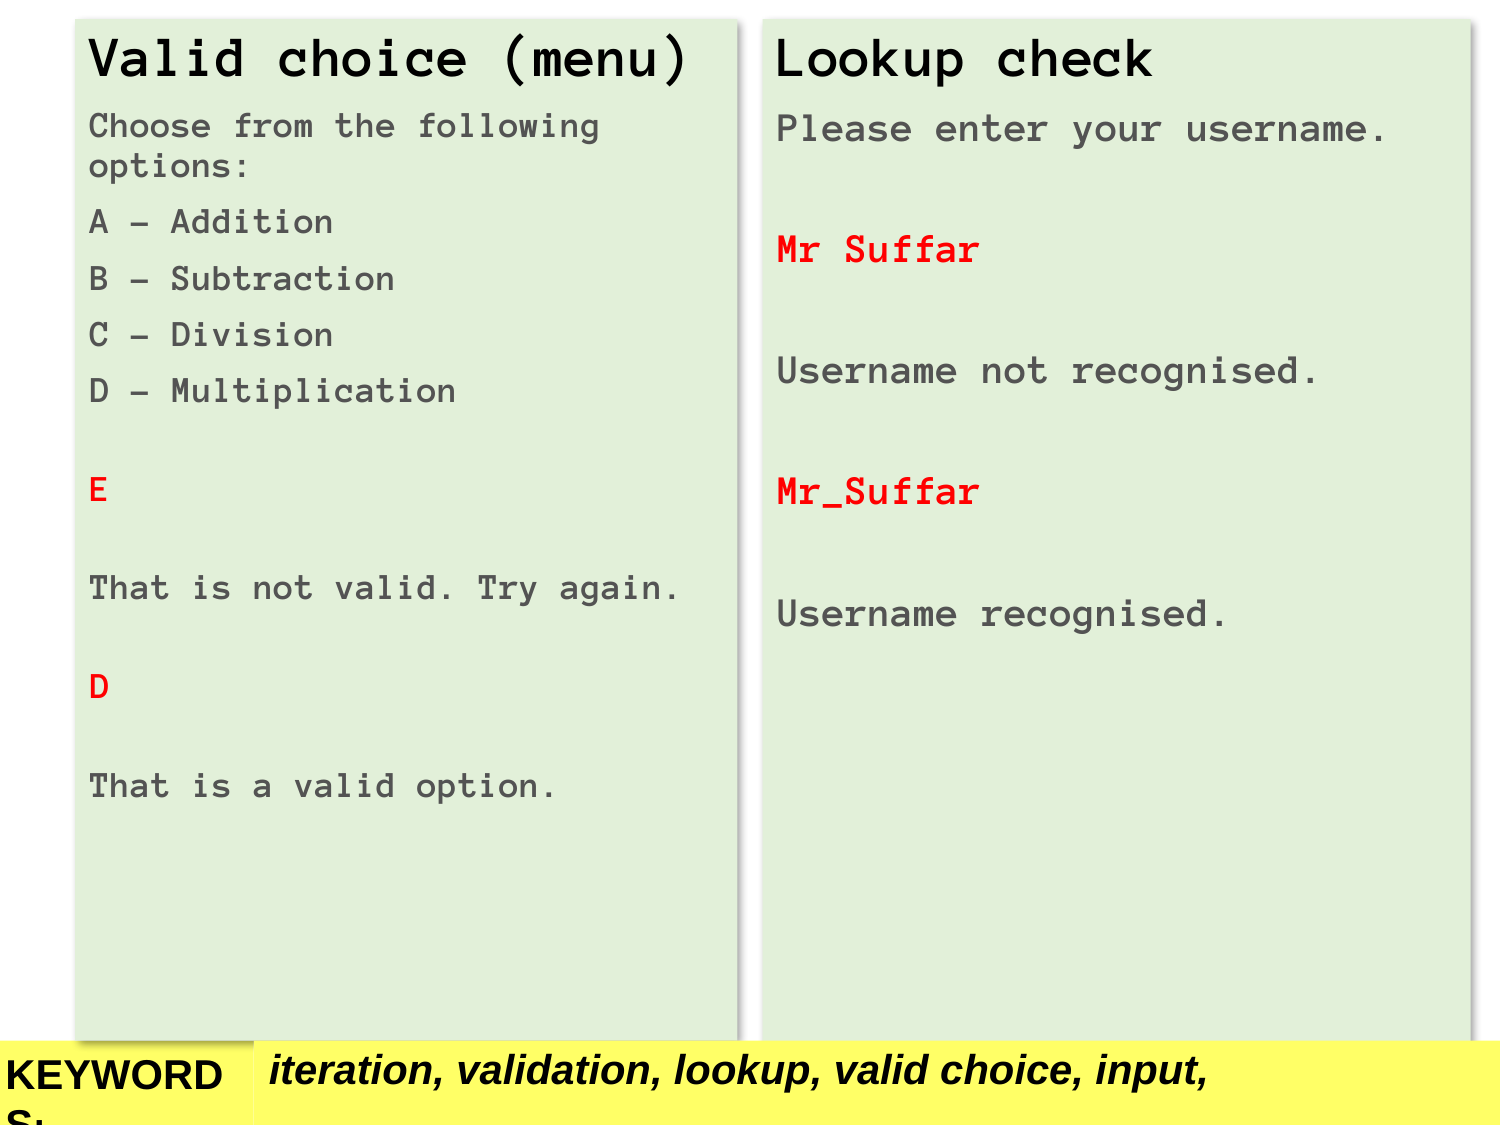

Lookup check
Please enter your username.

Mr Suffar

Username not recognised.

Mr_Suffar

Username recognised.

Valid choice (menu)
Choose from the following options:
A – Addition
B – Subtraction
C – Division
D – Multiplication

E

That is not valid. Try again.

D

That is a valid option.
iteration, validation, lookup, valid choice, input,